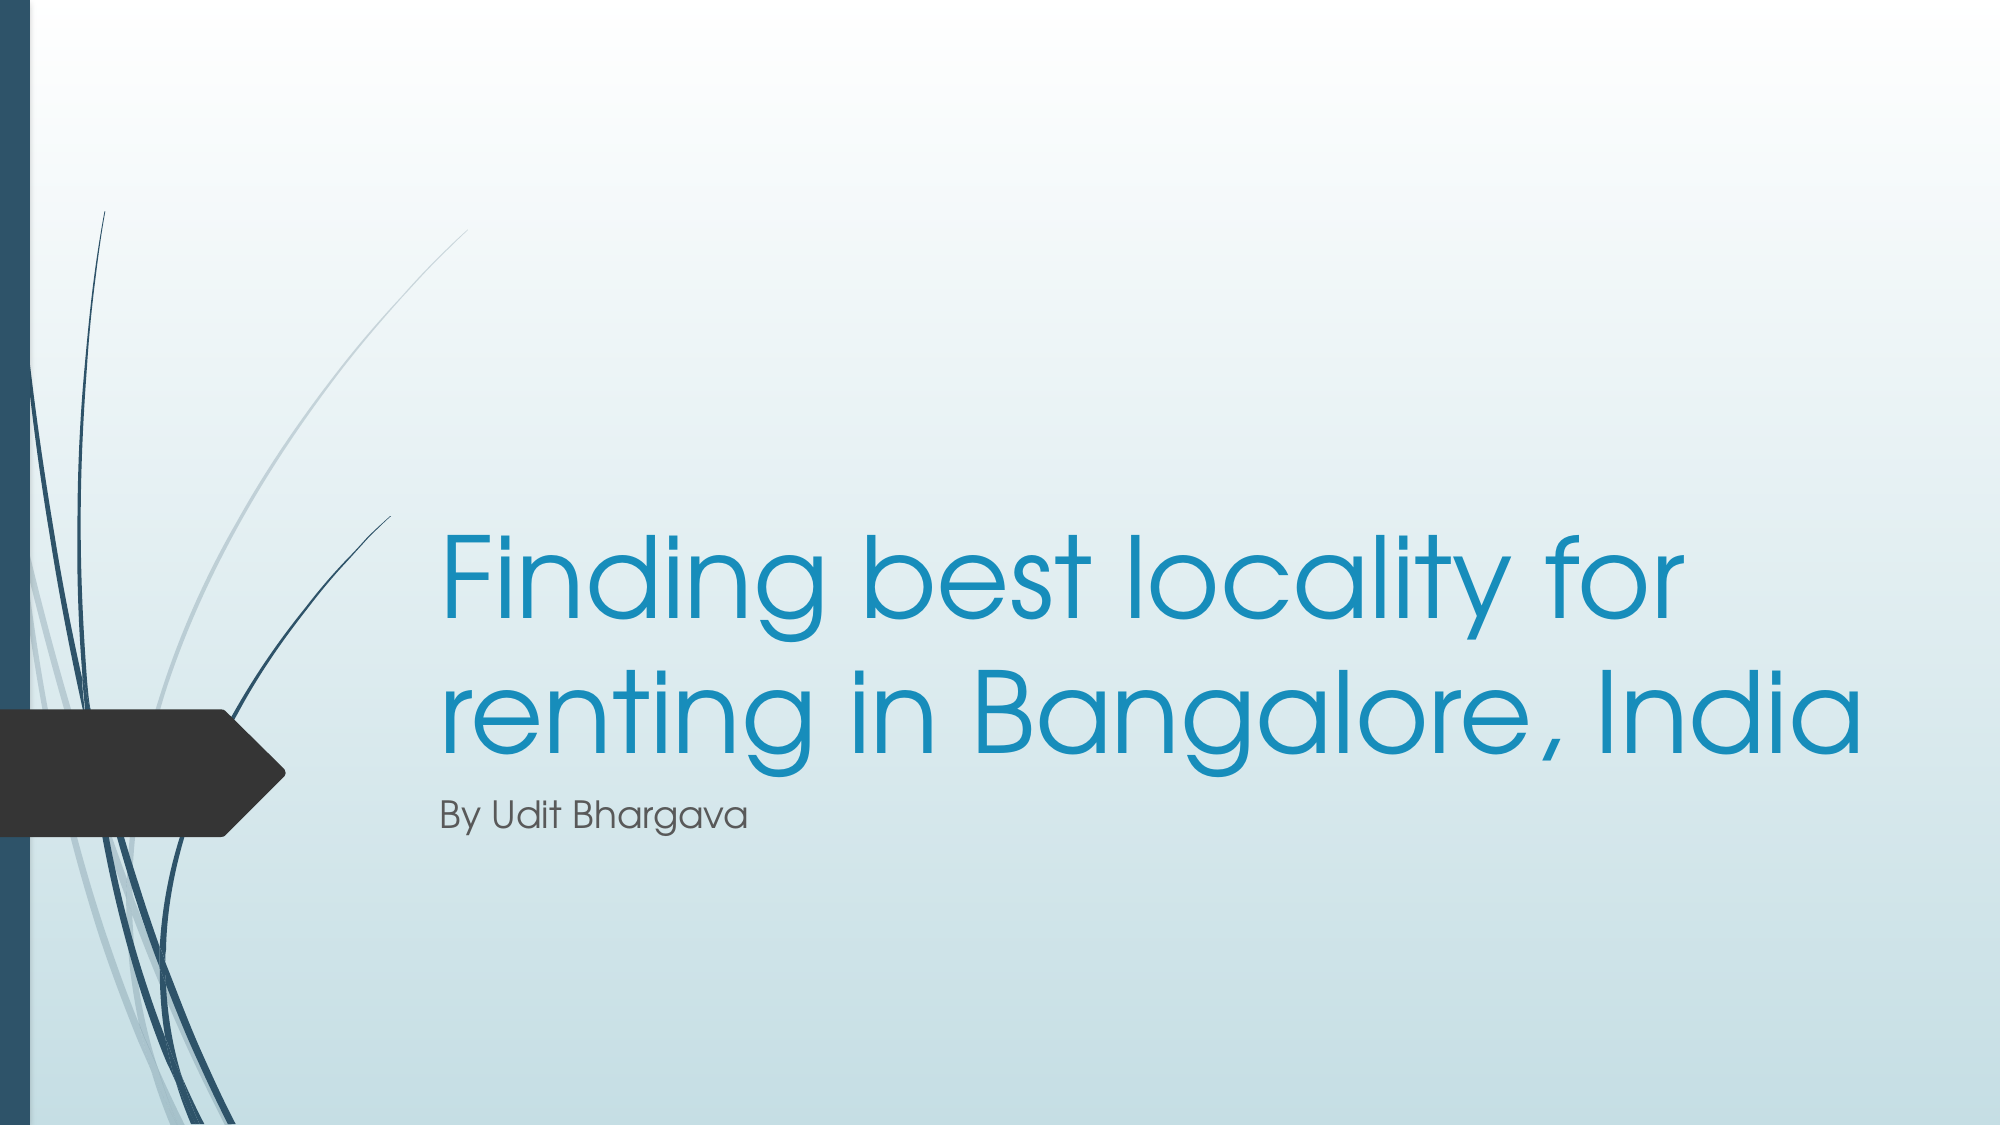

# Finding best locality for renting in Bangalore, India
By Udit Bhargava